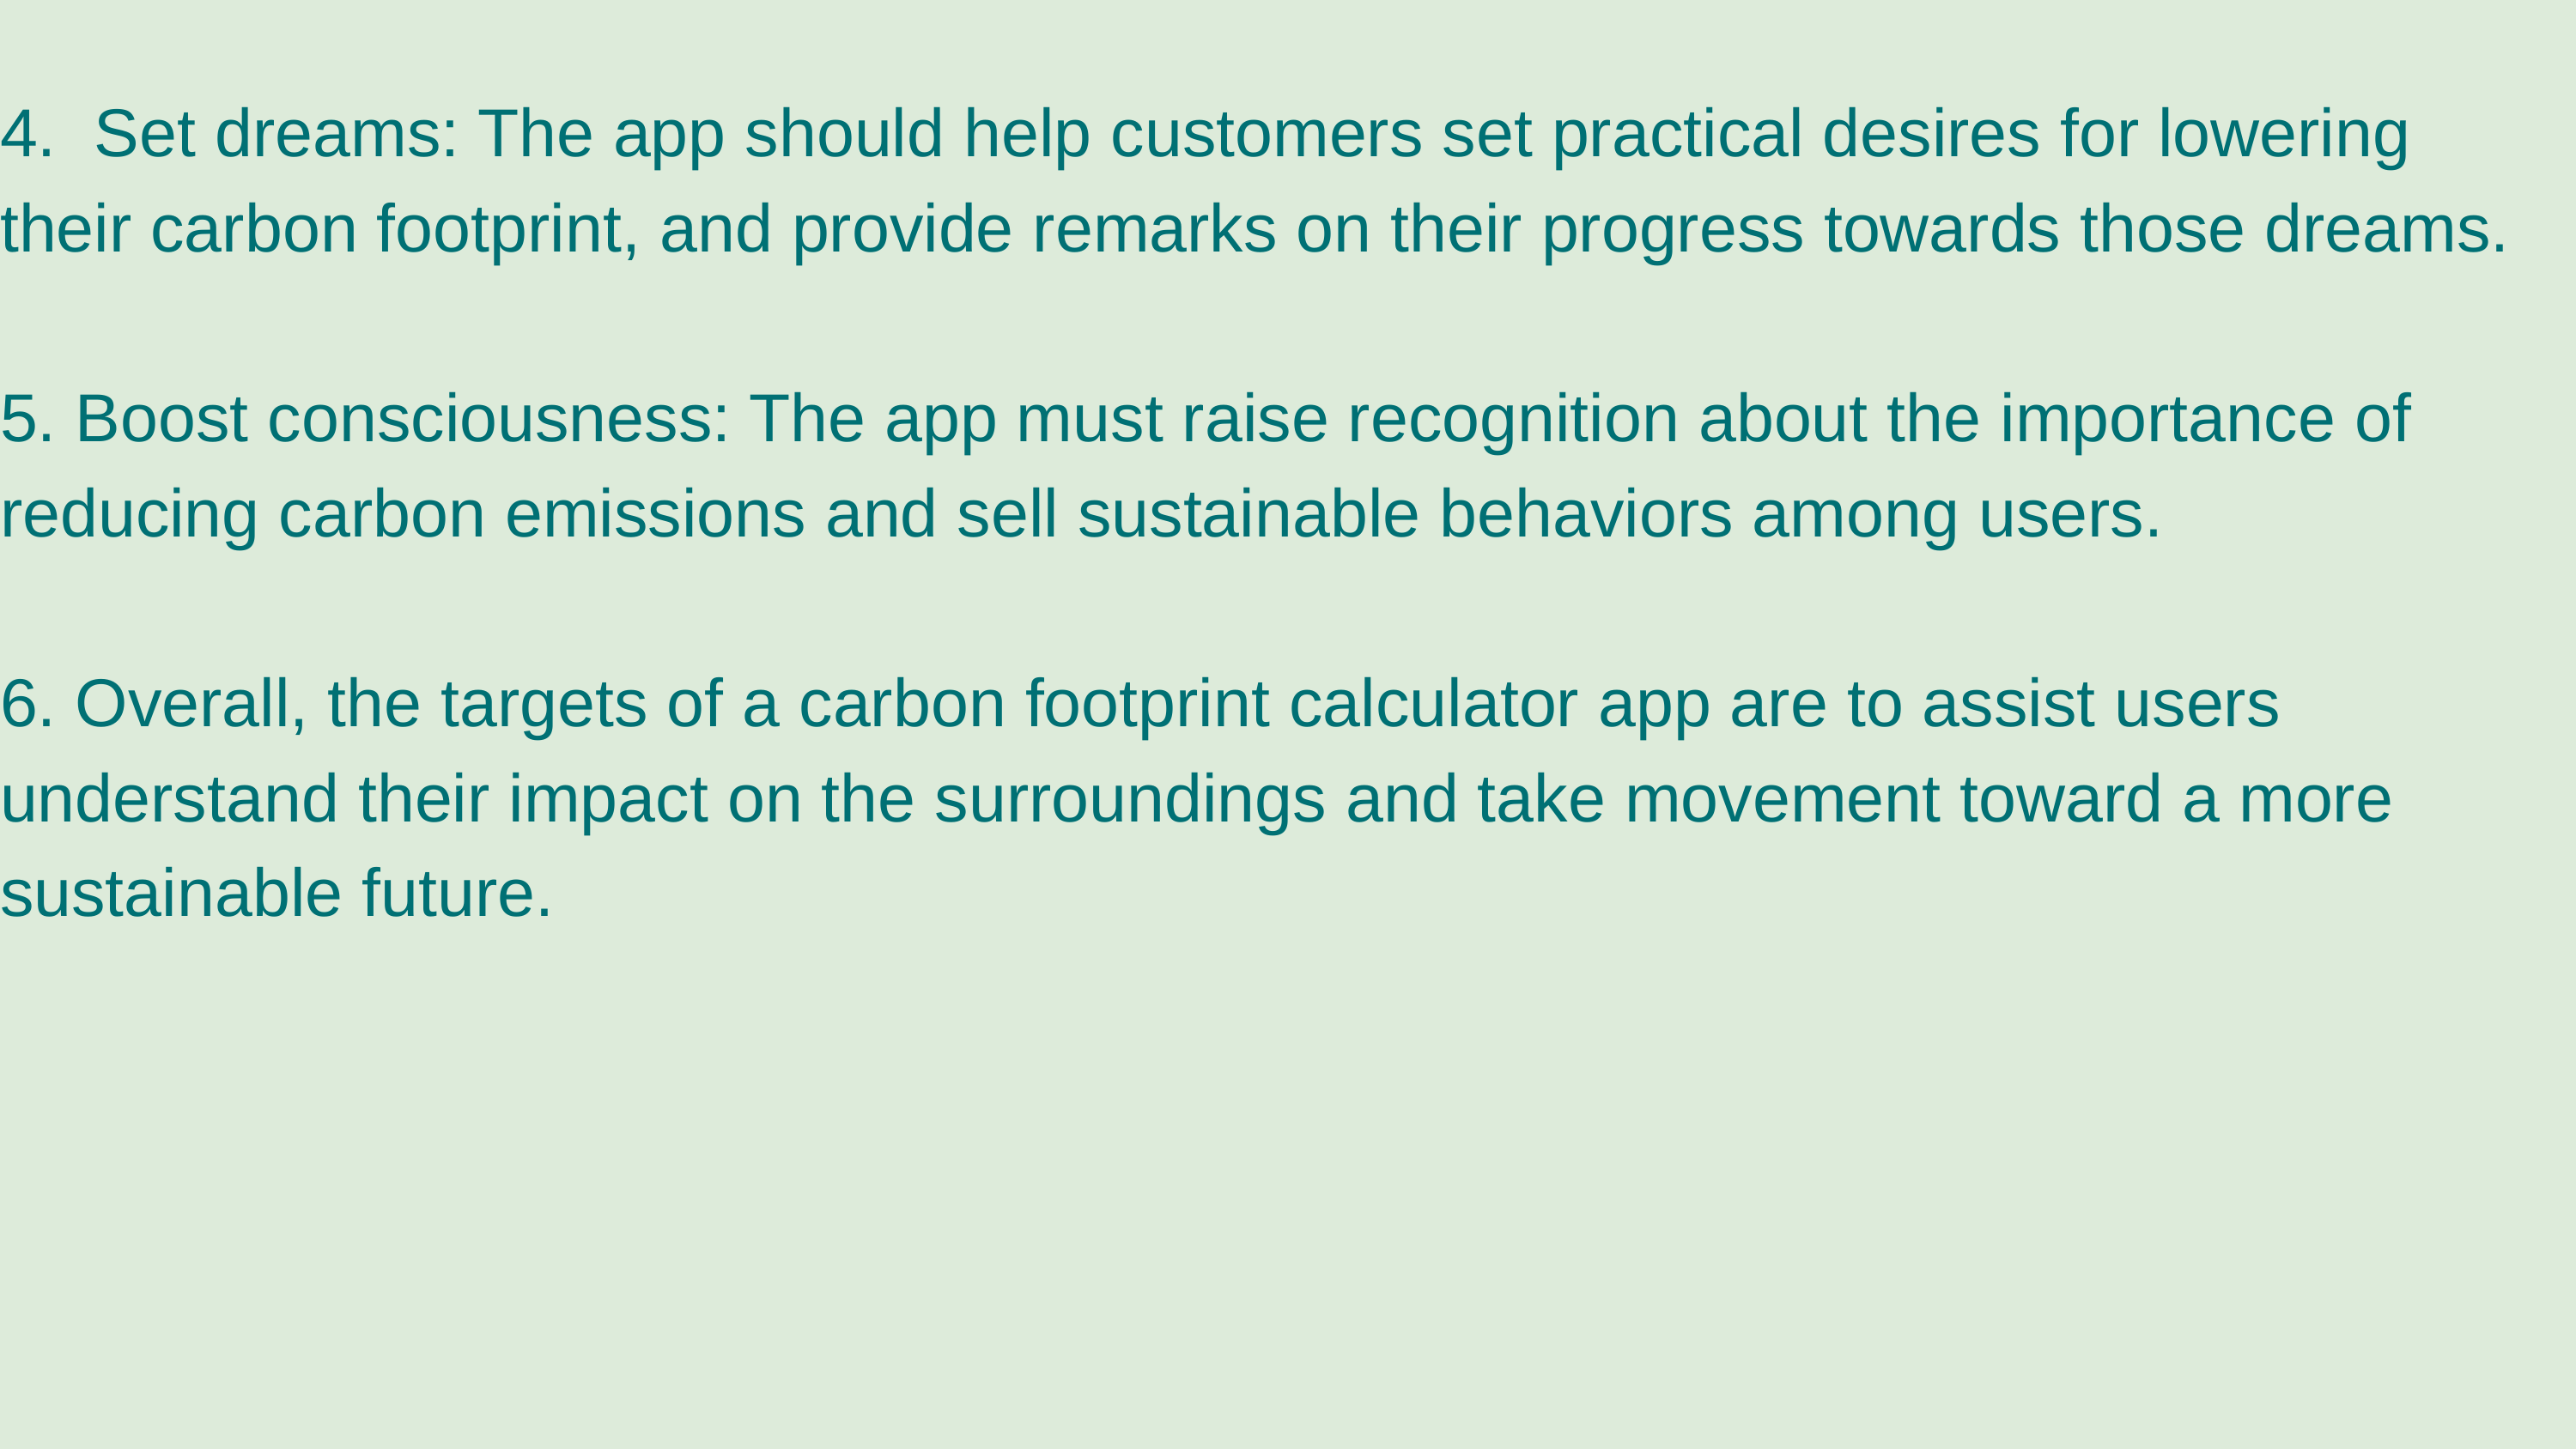

4.  Set dreams: The app should help customers set practical desires for lowering their carbon footprint, and provide remarks on their progress towards those dreams.

5. Boost consciousness: The app must raise recognition about the importance of reducing carbon emissions and sell sustainable behaviors among users.

6. Overall, the targets of a carbon footprint calculator app are to assist users understand their impact on the surroundings and take movement toward a more sustainable future.